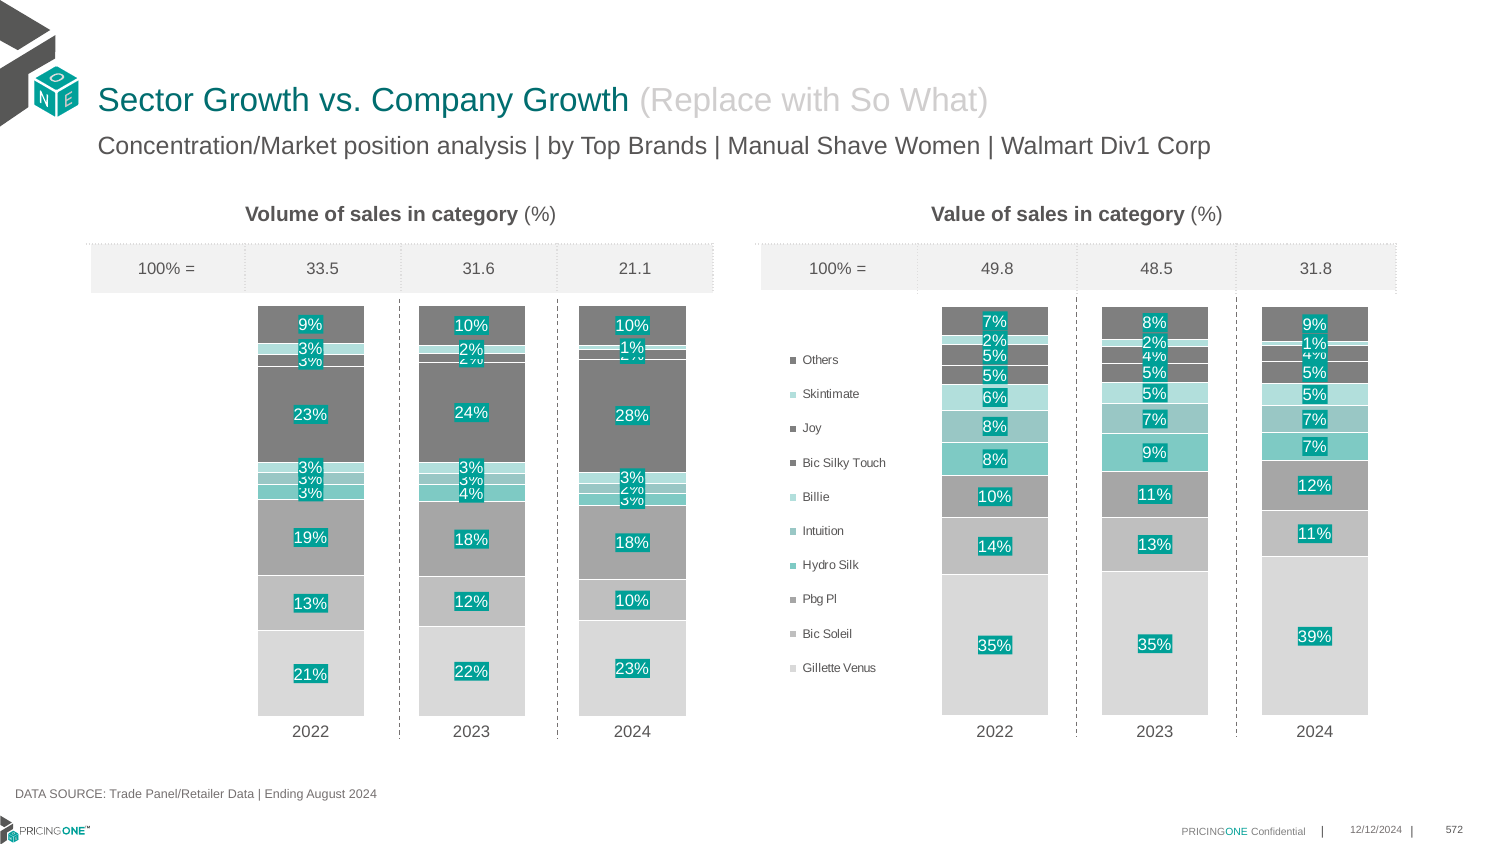

# Sector Growth vs. Company Growth (Replace with So What)
Concentration/Market position analysis | by Top Brands | Manual Shave Women | Walmart Div1 Corp
| Volume of sales in category (%) |  |  |  |
| --- | --- | --- | --- |
| 100% = | 33.5 | 31.6 | 21.1 |
| Value of sales in category (%) |  |  |  |
| --- | --- | --- | --- |
| 100% = | 49.8 | 48.5 | 31.8 |

### Chart

| Category | Gillette Venus | Bic Soleil | Pbg Pl | Hydro Silk | Intuition | Billie | Bic Silky Touch | Joy | Skintimate | Others |
|---|---|---|---|---|---|---|---|---|---|---|
| 2022 | 0.20795151455471006 | 0.13425573743220953 | 0.18645085419512525 | 0.034715082161184865 | 0.03041266155177541 | 0.025021990574691202 | 0.23212883760998052 | 0.030644980971378404 | 0.026228790769653086 | 0.09218955017929169 |
| 2023 | 0.21915452641898223 | 0.12097865086731624 | 0.18182916930171866 | 0.042634048350376666 | 0.02748124004549112 | 0.02584571784012098 | 0.24234523334537839 | 0.02342878827018998 | 0.01858019755017307 | 0.09772242801025267 |
| 2024 | 0.23340027382337644 | 0.09877897783517937 | 0.18023873591276557 | 0.030075016176128736 | 0.024840185335529192 | 0.026814955021421366 | 0.2752062119361901 | 0.022314448047970087 | 0.010474392235004074 | 0.09785680367643505 |

### Chart

| Category | Gillette Venus | Bic Soleil | Pbg Pl | Hydro Silk | Intuition | Billie | Bic Silky Touch | Joy | Skintimate | Others |
|---|---|---|---|---|---|---|---|---|---|---|
| 2022 | 0.34509825604505395 | 0.13756835375189566 | 0.10412276090786618 | 0.08100656510192623 | 0.07723655225628495 | 0.06353204718562812 | 0.046741049233840724 | 0.0501233796669723 | 0.02325426403005979 | 0.07131677182047208 |
| 2023 | 0.35155073620518124 | 0.1330048593676584 | 0.11096364862221682 | 0.09258596123332193 | 0.07295563776455272 | 0.0534471670976401 | 0.04588530267347192 | 0.041581830425401145 | 0.017460502236047375 | 0.08056435437450836 |
| 2024 | 0.3878850726384124 | 0.11302941799965462 | 0.12312937367483721 | 0.06656110079720433 | 0.06671407746879723 | 0.05461194749694519 | 0.051875529262125936 | 0.040317004947274374 | 0.010045289659973606 | 0.08583118605477508 |
DATA SOURCE: Trade Panel/Retailer Data | Ending August 2024

12/12/2024
572